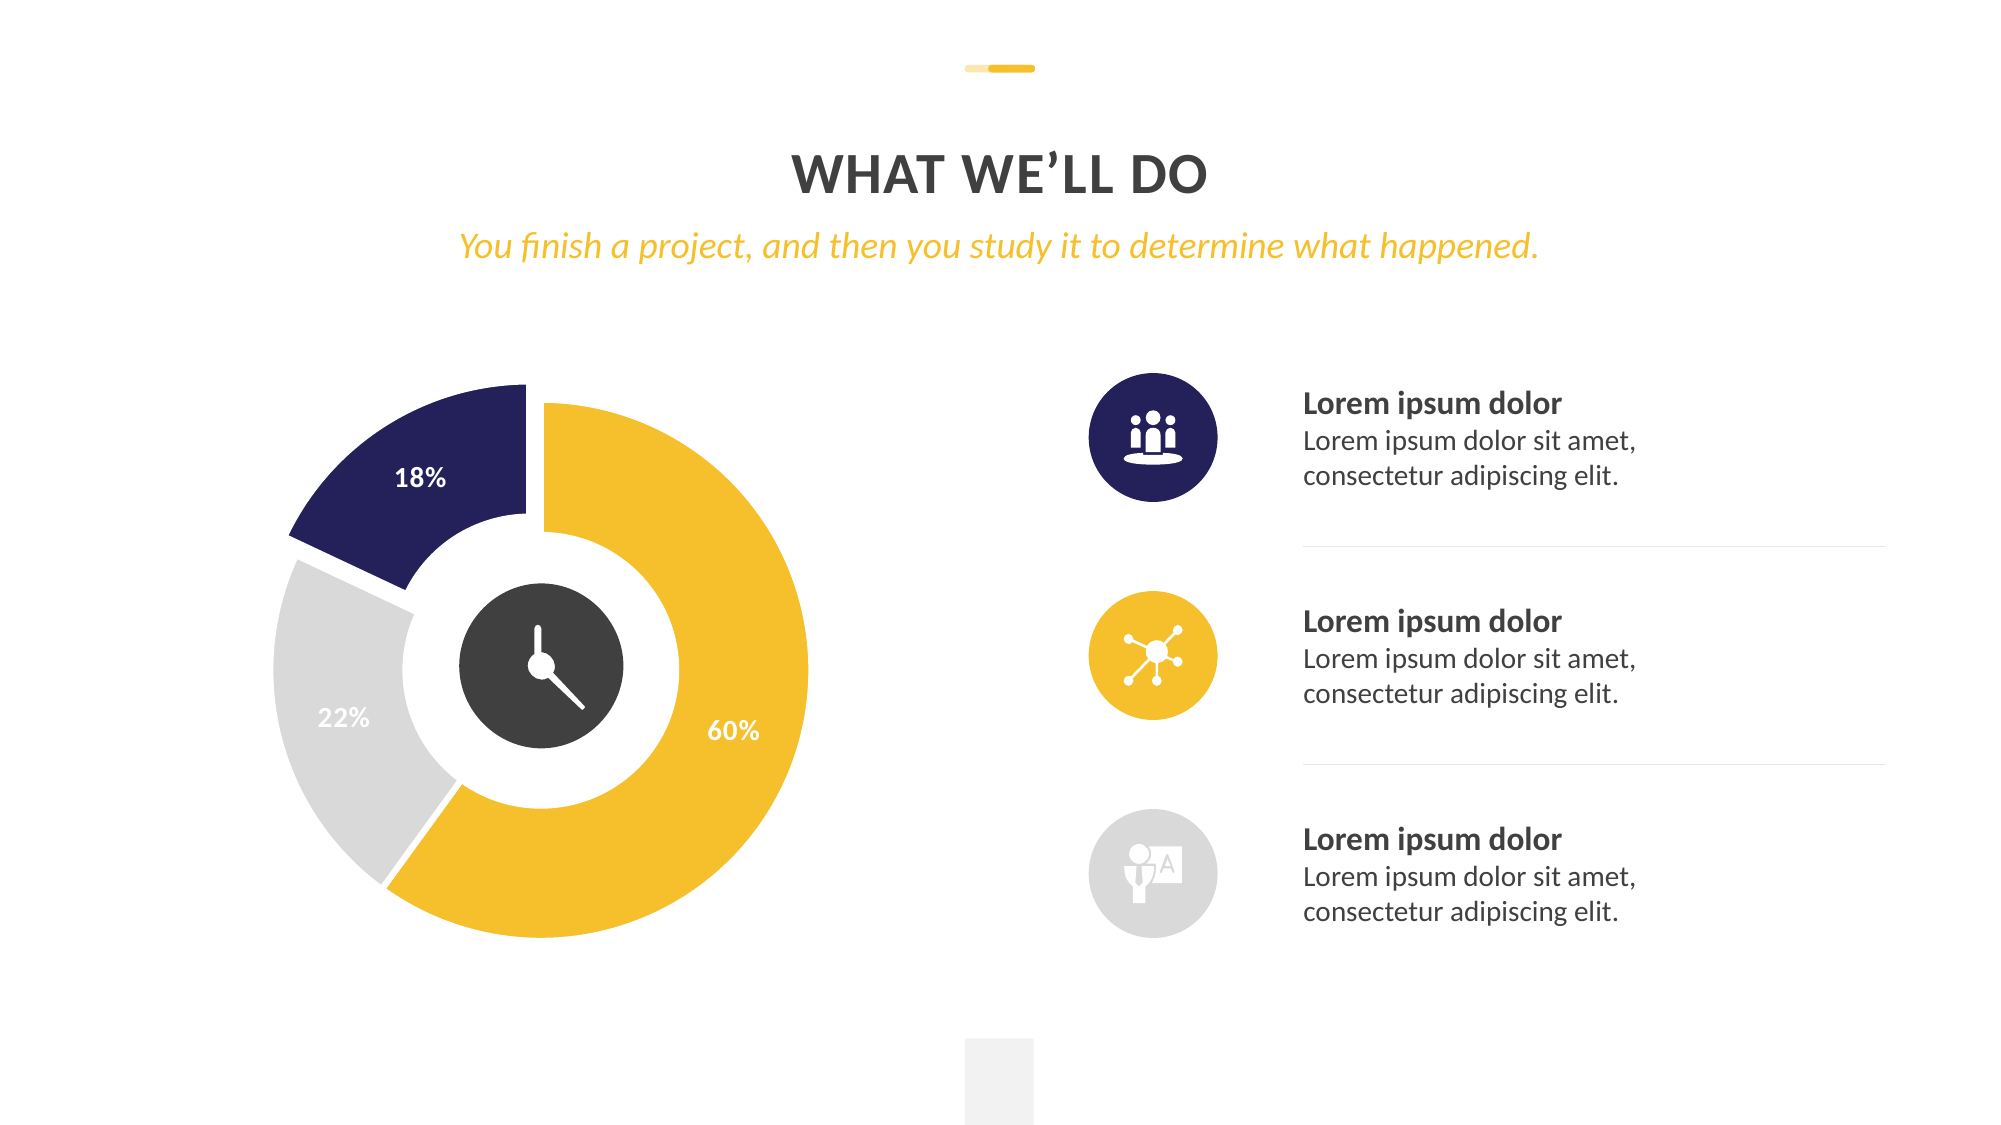

# WHAT WE’LL DO
You finish a project, and then you study it to determine what happened.

### Chart

| Category | Sales |
|---|---|
| 1st Qtr | 0.6 |
| 2nd Qtr | 0.22 |
| 3rd Qtr | 0.18 |
Lorem ipsum dolor

Lorem ipsum dolor sit amet, consectetur adipiscing elit.

Lorem ipsum dolor

Lorem ipsum dolor sit amet, consectetur adipiscing elit.

Lorem ipsum dolor

Lorem ipsum dolor sit amet, consectetur adipiscing elit.

5